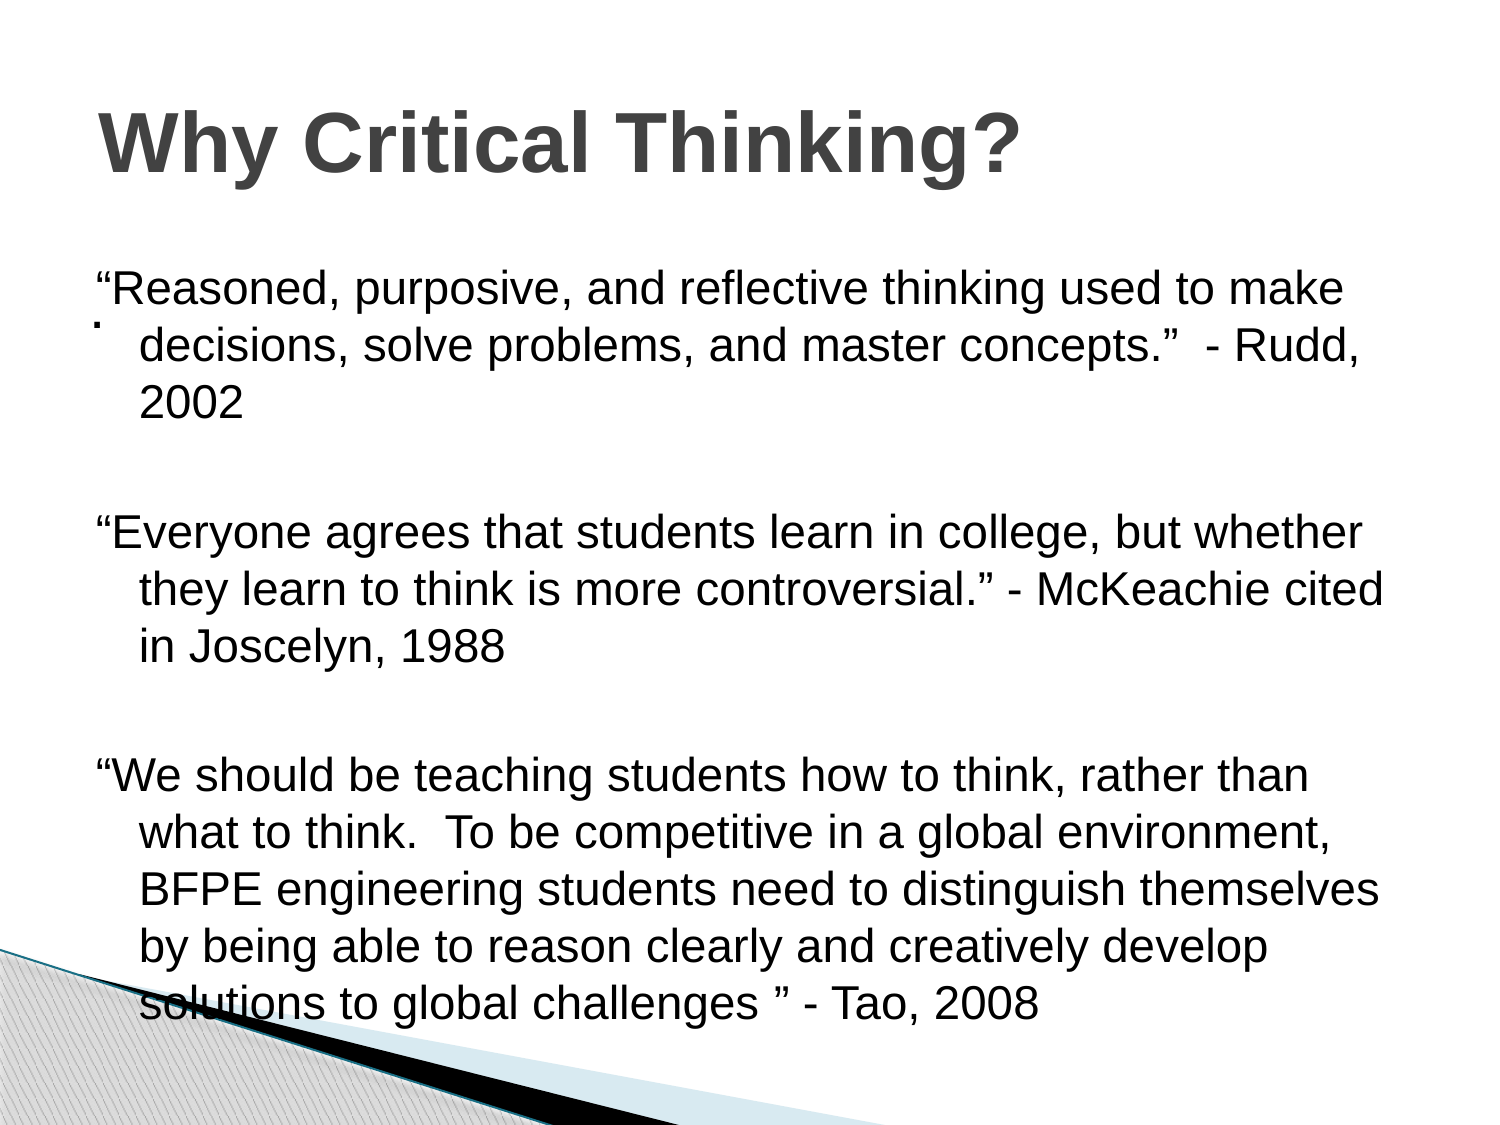

# Why Critical Thinking?
“Reasoned, purposive, and reflective thinking used to make decisions, solve problems, and master concepts.”  - Rudd, 2002

“Everyone agrees that students learn in college, but whether they learn to think is more controversial.” - McKeachie cited in Joscelyn, 1988

“We should be teaching students how to think, rather than what to think.  To be competitive in a global environment, BFPE engineering students need to distinguish themselves by being able to reason clearly and creatively develop solutions to global challenges ” - Tao, 2008

.